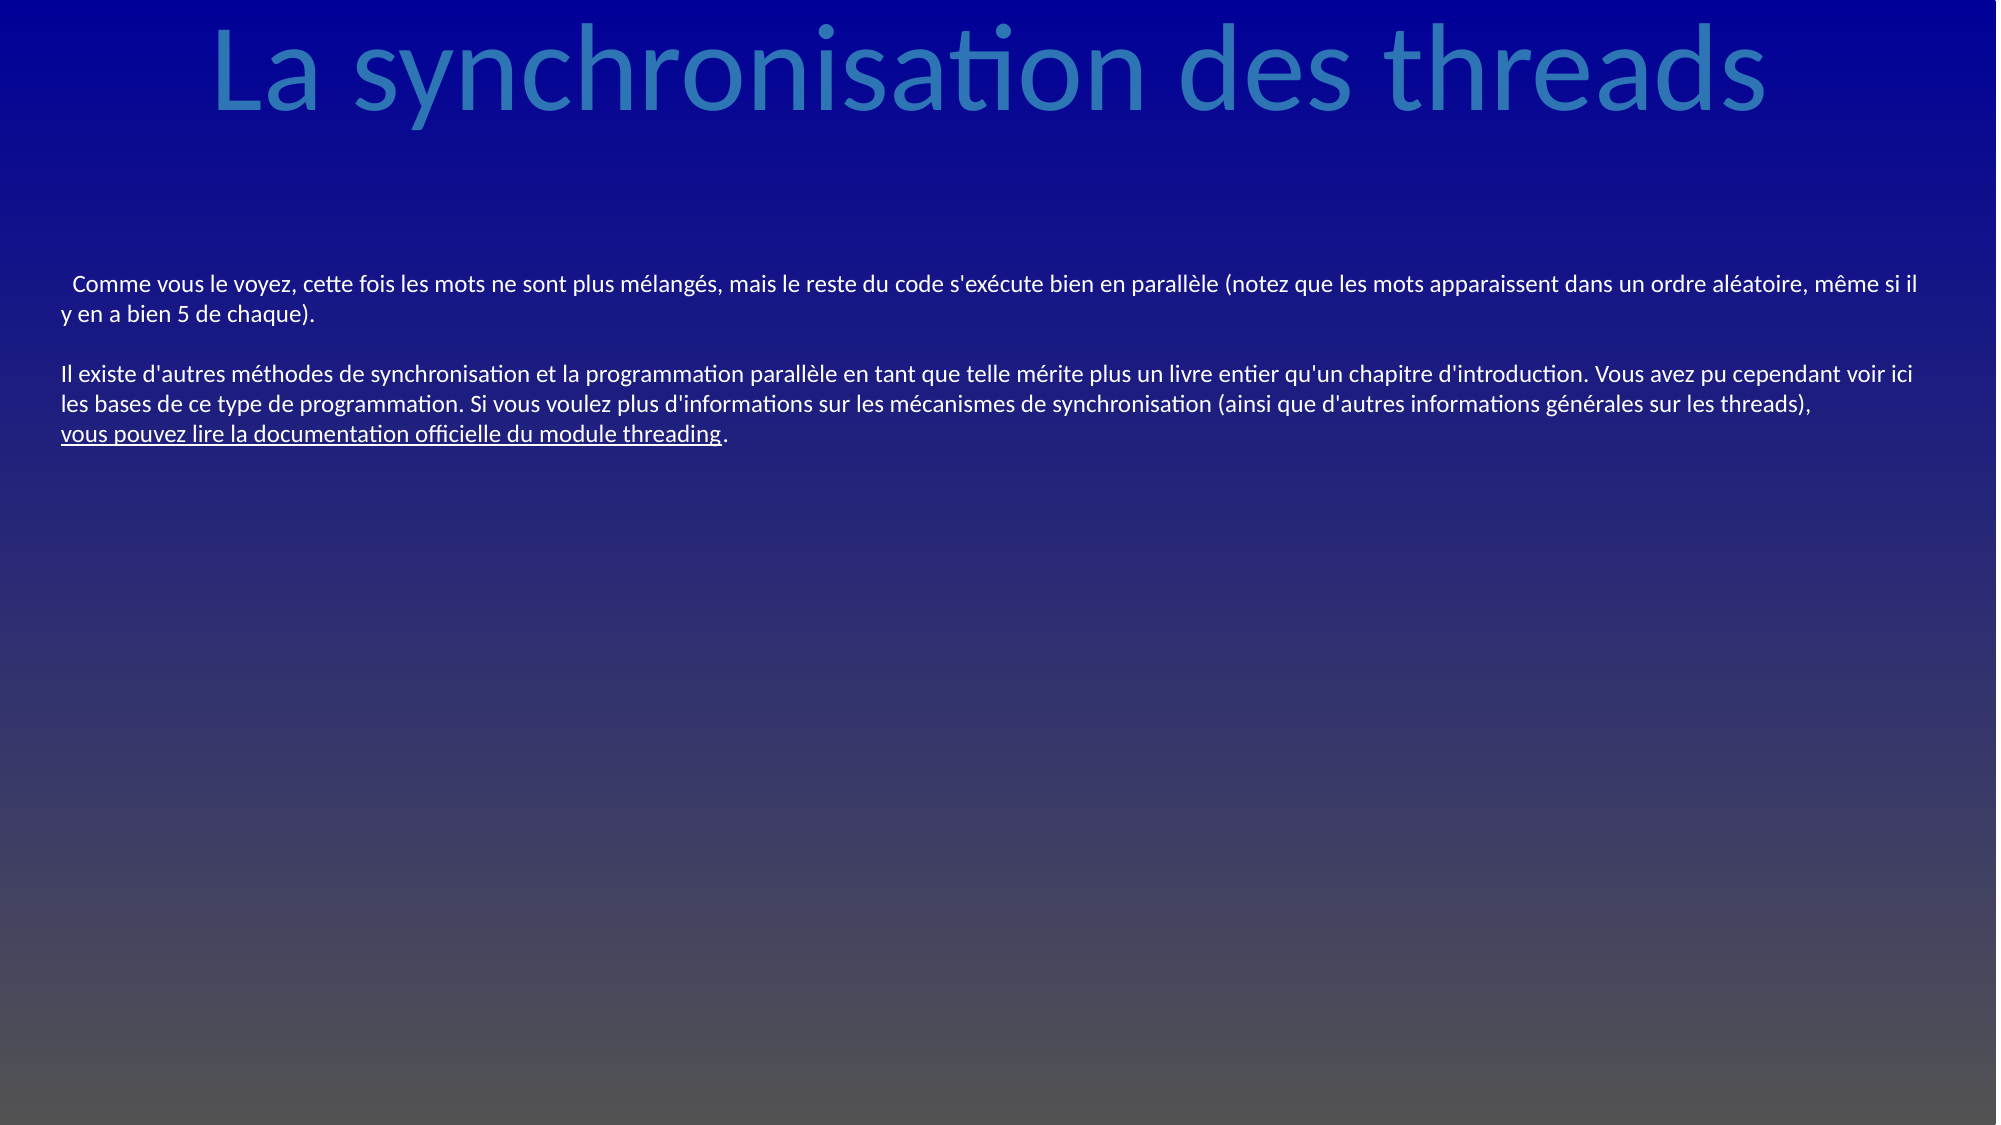

# La synchronisation des threads

  Comme vous le voyez, cette fois les mots ne sont plus mélangés, mais le reste du code s'exécute bien en parallèle (notez que les mots apparaissent dans un ordre aléatoire, même si il y en a bien 5 de chaque).

Il existe d'autres méthodes de synchronisation et la programmation parallèle en tant que telle mérite plus un livre entier qu'un chapitre d'introduction. Vous avez pu cependant voir ici les bases de ce type de programmation. Si vous voulez plus d'informations sur les mécanismes de synchronisation (ainsi que d'autres informations générales sur les threads), vous pouvez lire la documentation officielle du module threading.

554